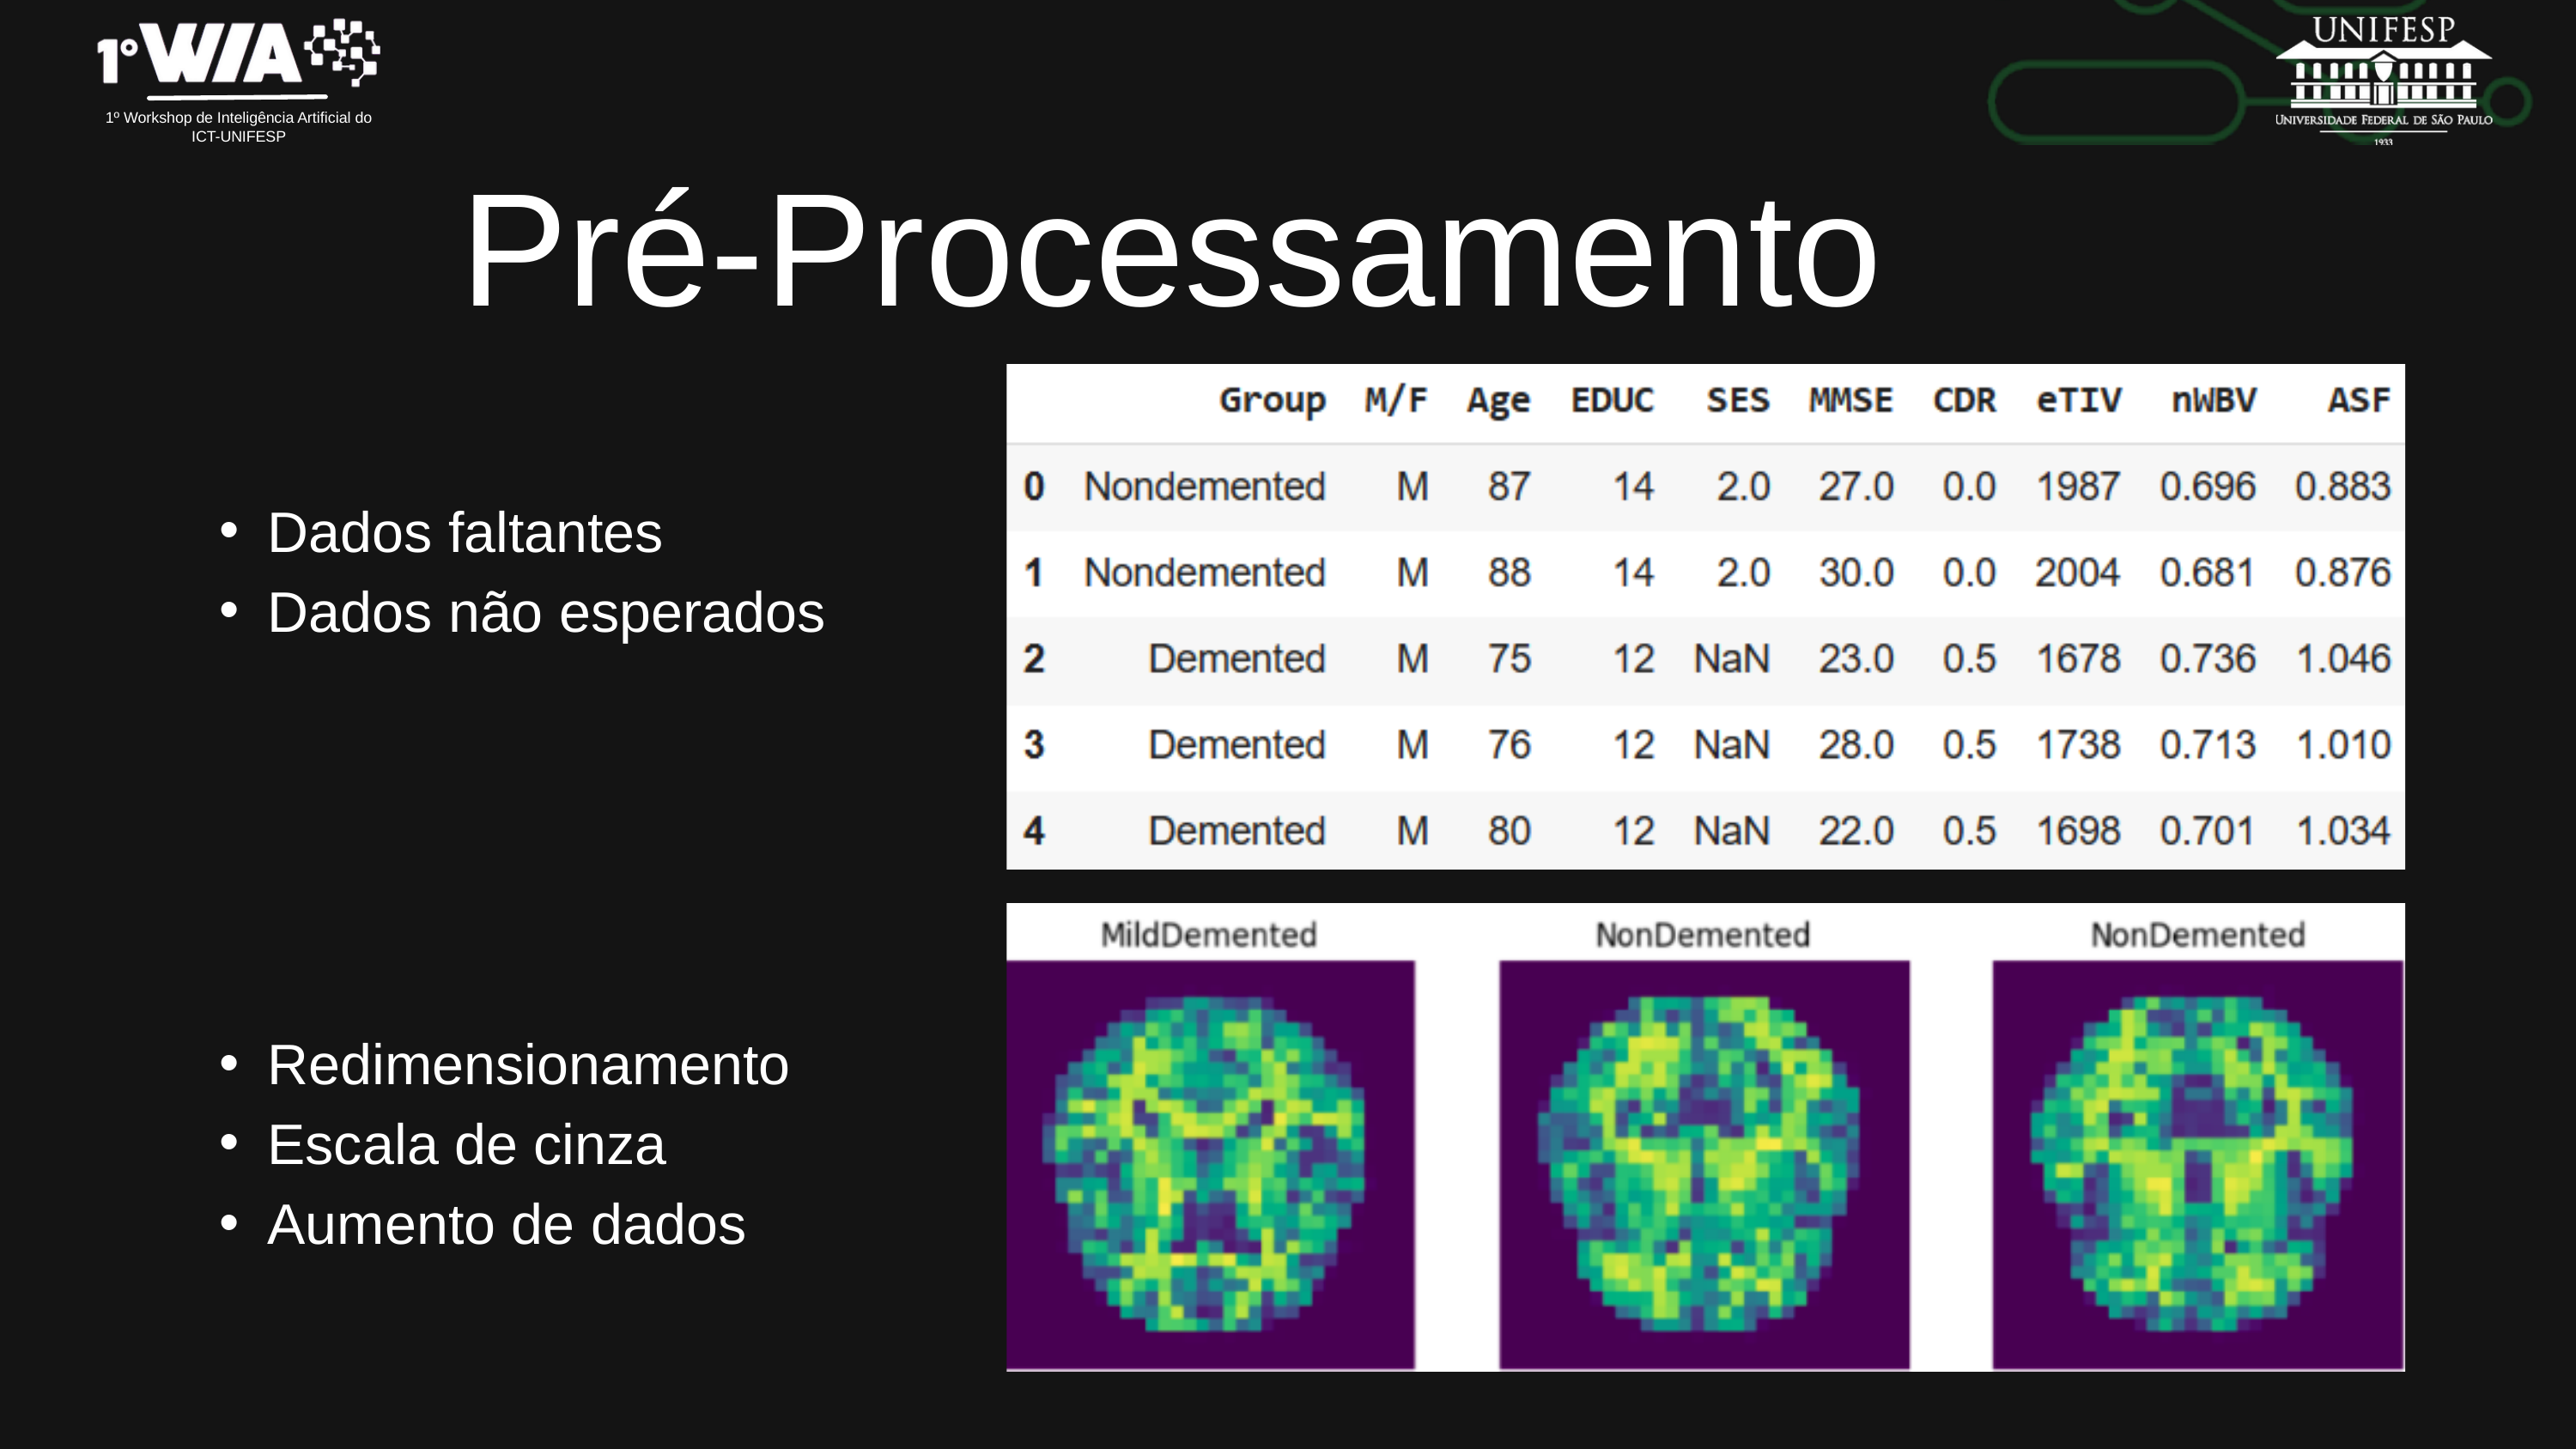

1º Workshop de Inteligência Artificial do ICT-UNIFESP

Pré-Processamento

Dados faltantes
Dados não esperados

Redimensionamento
Escala de cinza
Aumento de dados

7